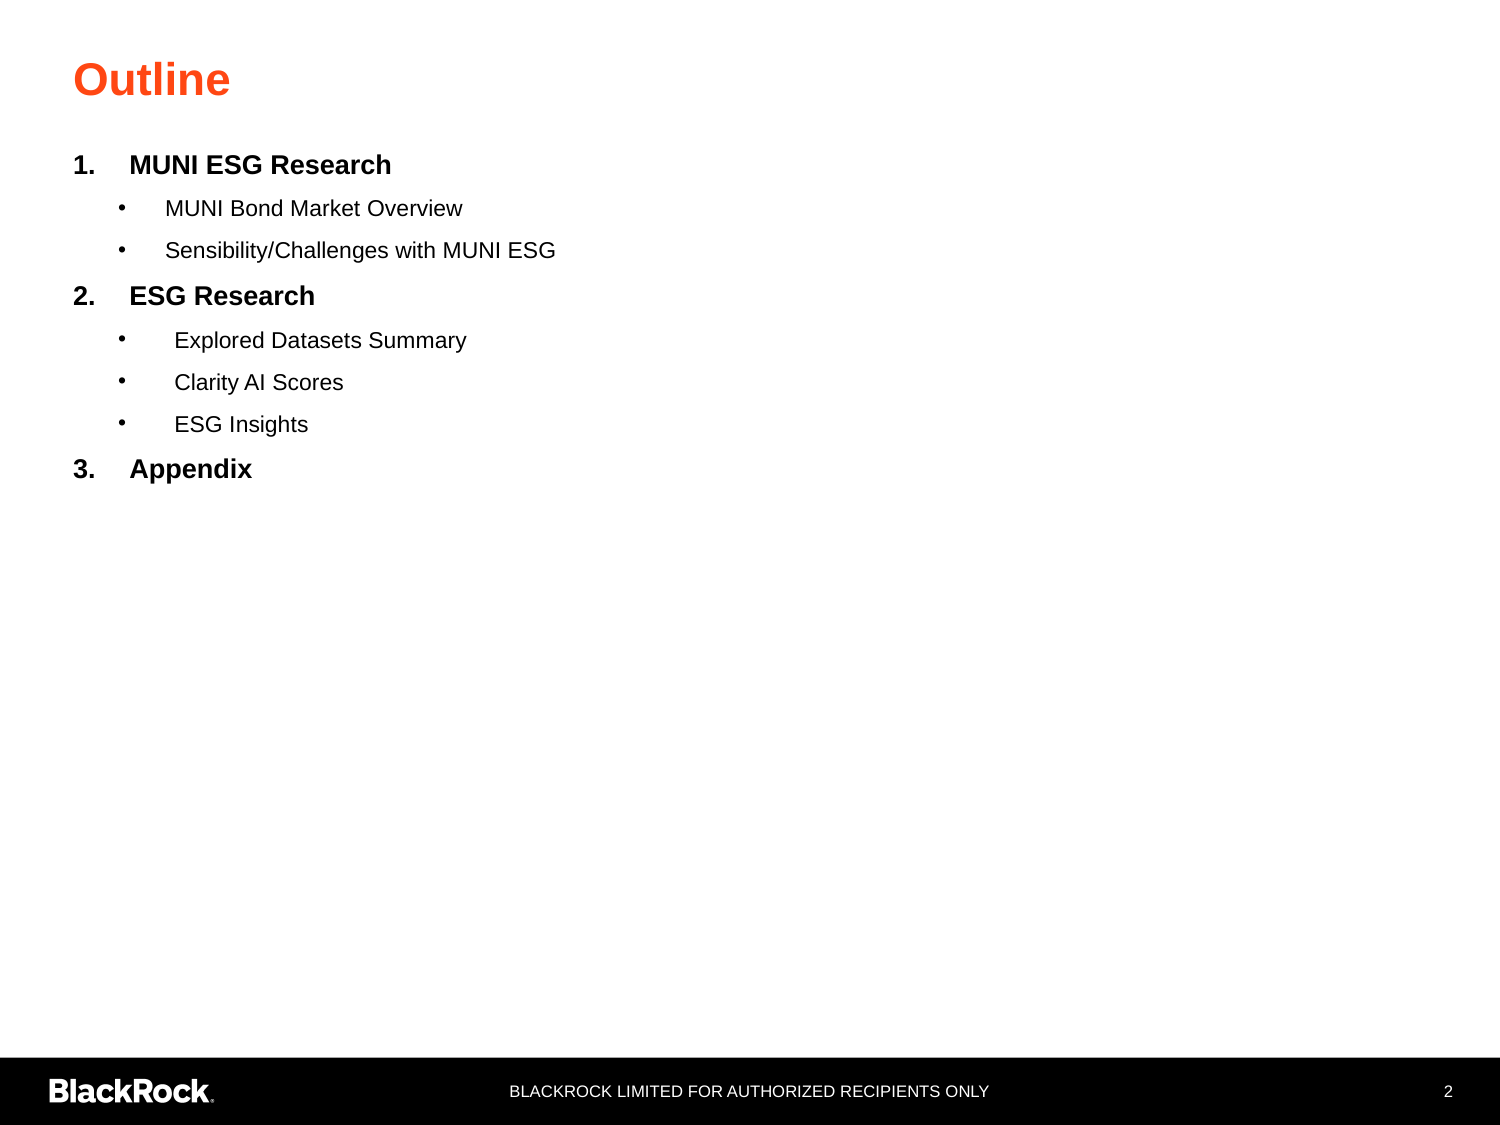

# Outline
MUNI ESG Research
MUNI Bond Market Overview
Sensibility/Challenges with MUNI ESG
ESG Research
Explored Datasets Summary
Clarity AI Scores
ESG Insights
Appendix

2
BlackRock Limited for Authorized Recipients Only